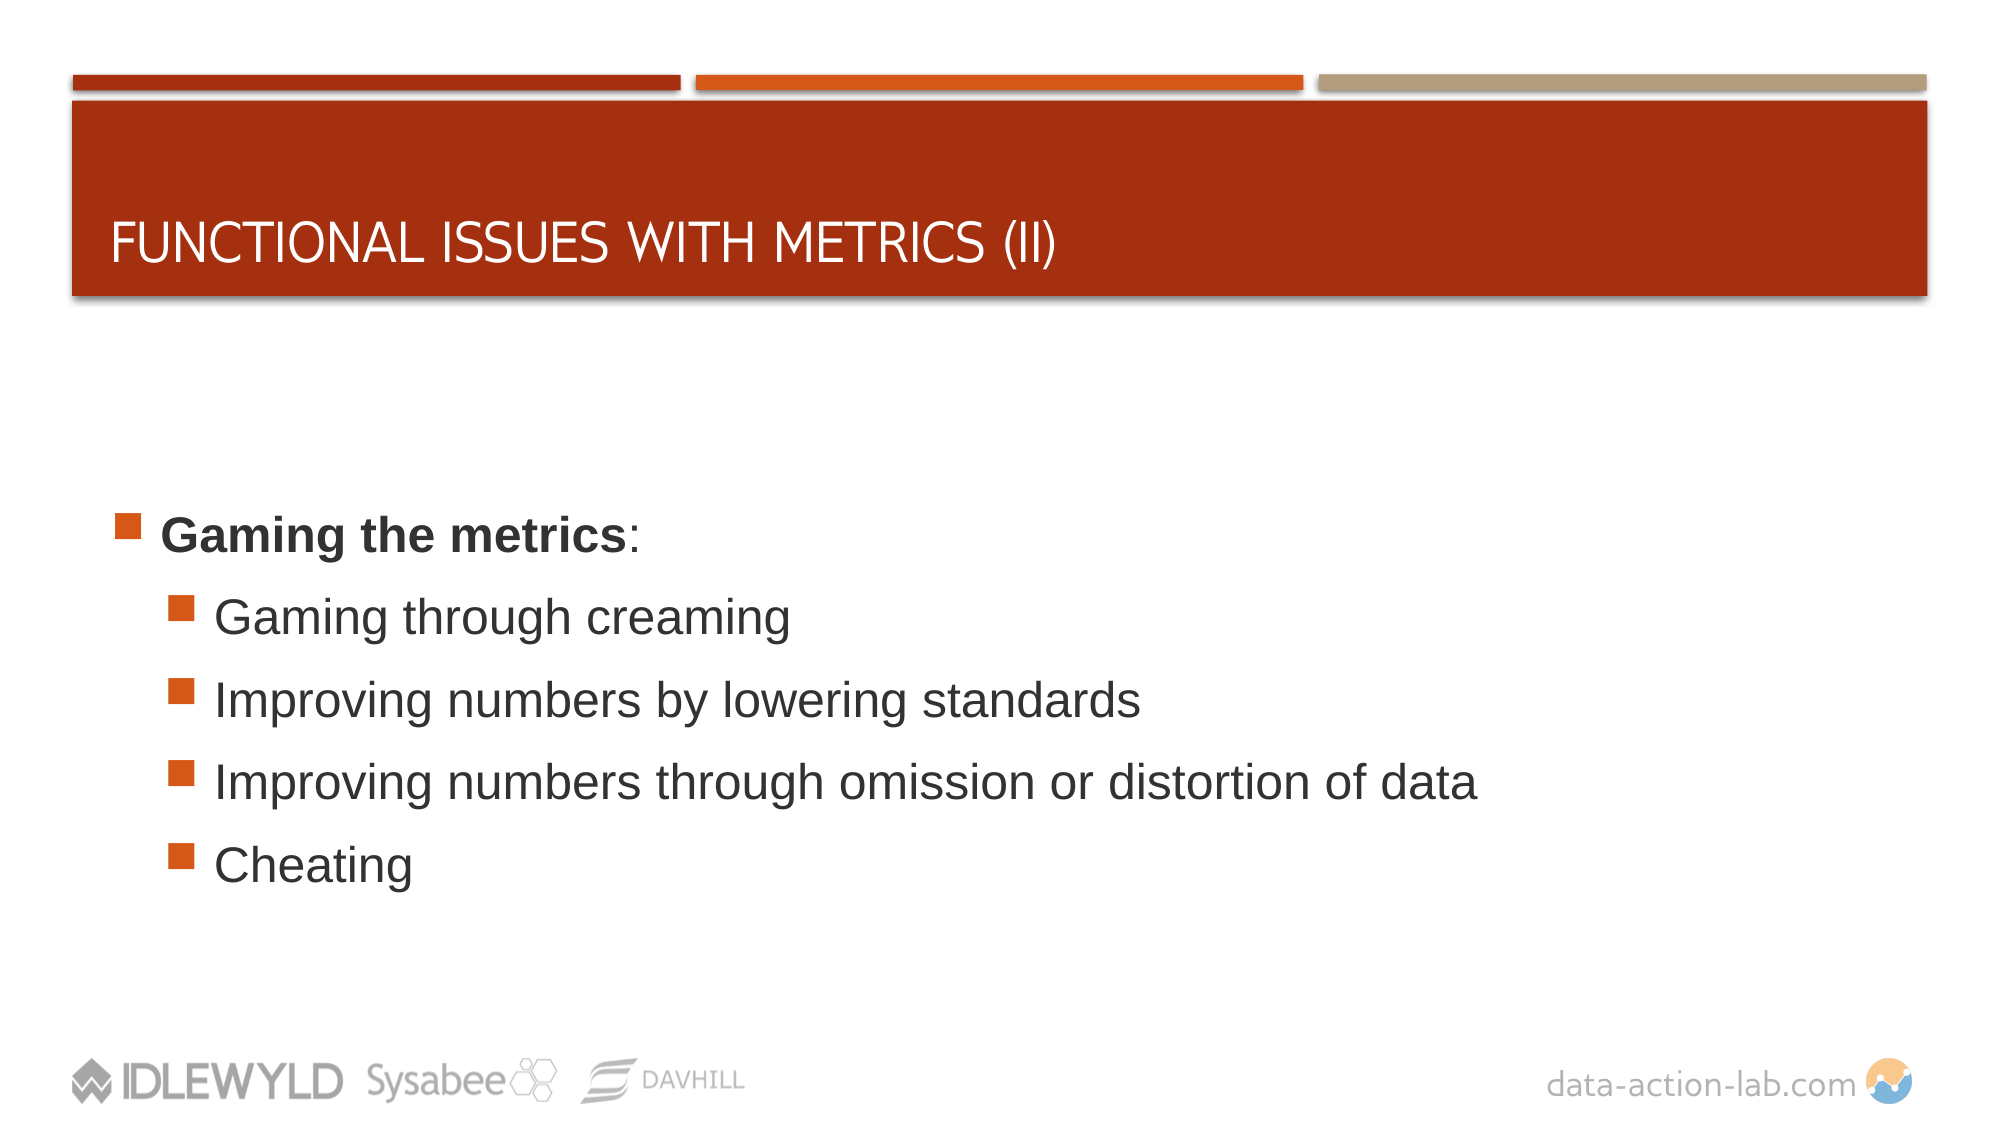

# Functional Issues with Metrics (II)
Gaming the metrics:
Gaming through creaming
Improving numbers by lowering standards
Improving numbers through omission or distortion of data
Cheating